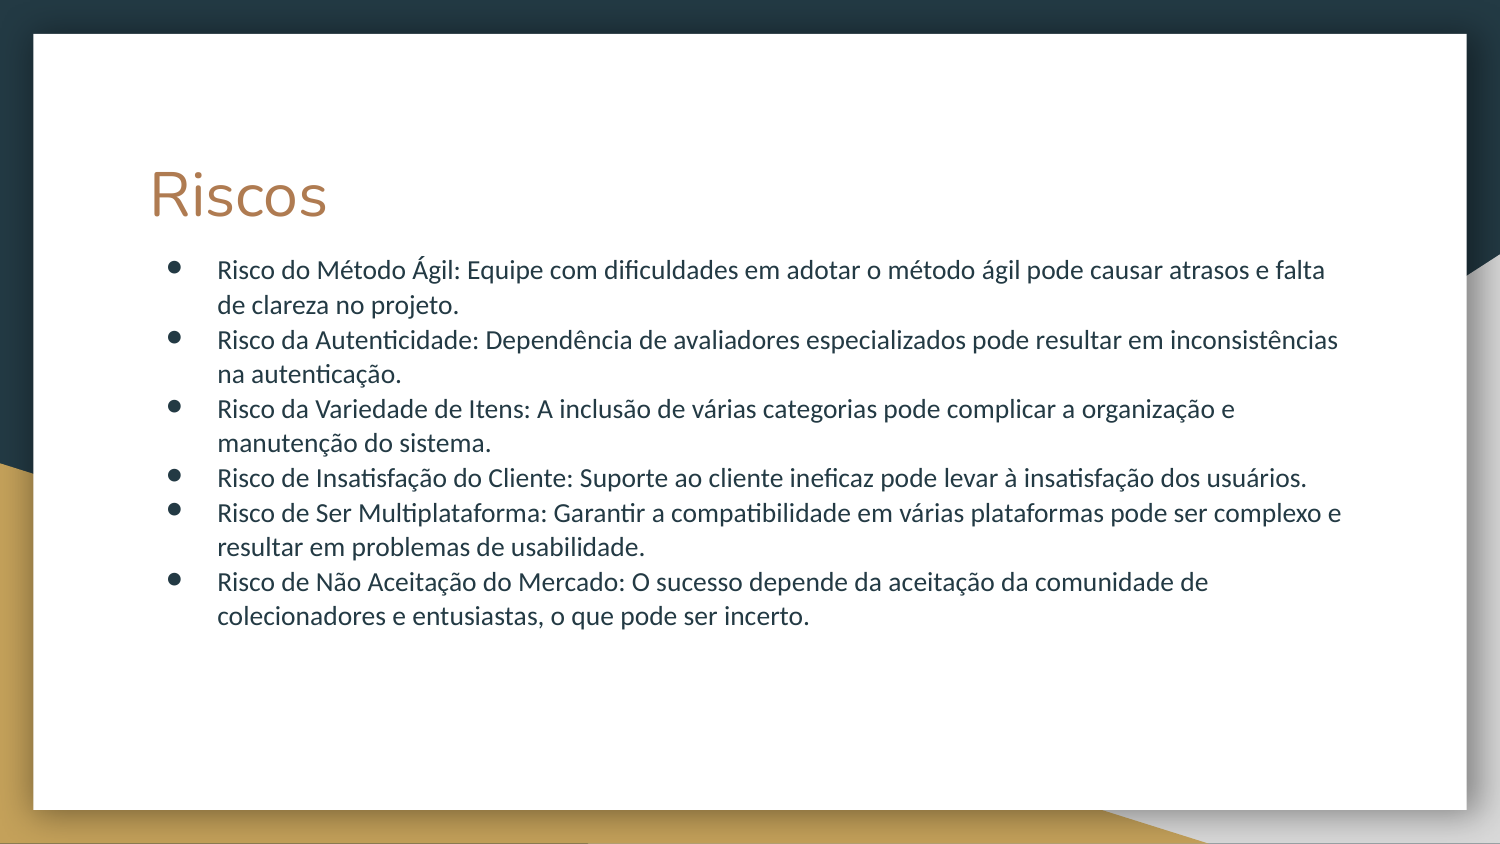

# Riscos
Risco do Método Ágil: Equipe com dificuldades em adotar o método ágil pode causar atrasos e falta de clareza no projeto.
Risco da Autenticidade: Dependência de avaliadores especializados pode resultar em inconsistências na autenticação.
Risco da Variedade de Itens: A inclusão de várias categorias pode complicar a organização e manutenção do sistema.
Risco de Insatisfação do Cliente: Suporte ao cliente ineficaz pode levar à insatisfação dos usuários.
Risco de Ser Multiplataforma: Garantir a compatibilidade em várias plataformas pode ser complexo e resultar em problemas de usabilidade.
Risco de Não Aceitação do Mercado: O sucesso depende da aceitação da comunidade de colecionadores e entusiastas, o que pode ser incerto.